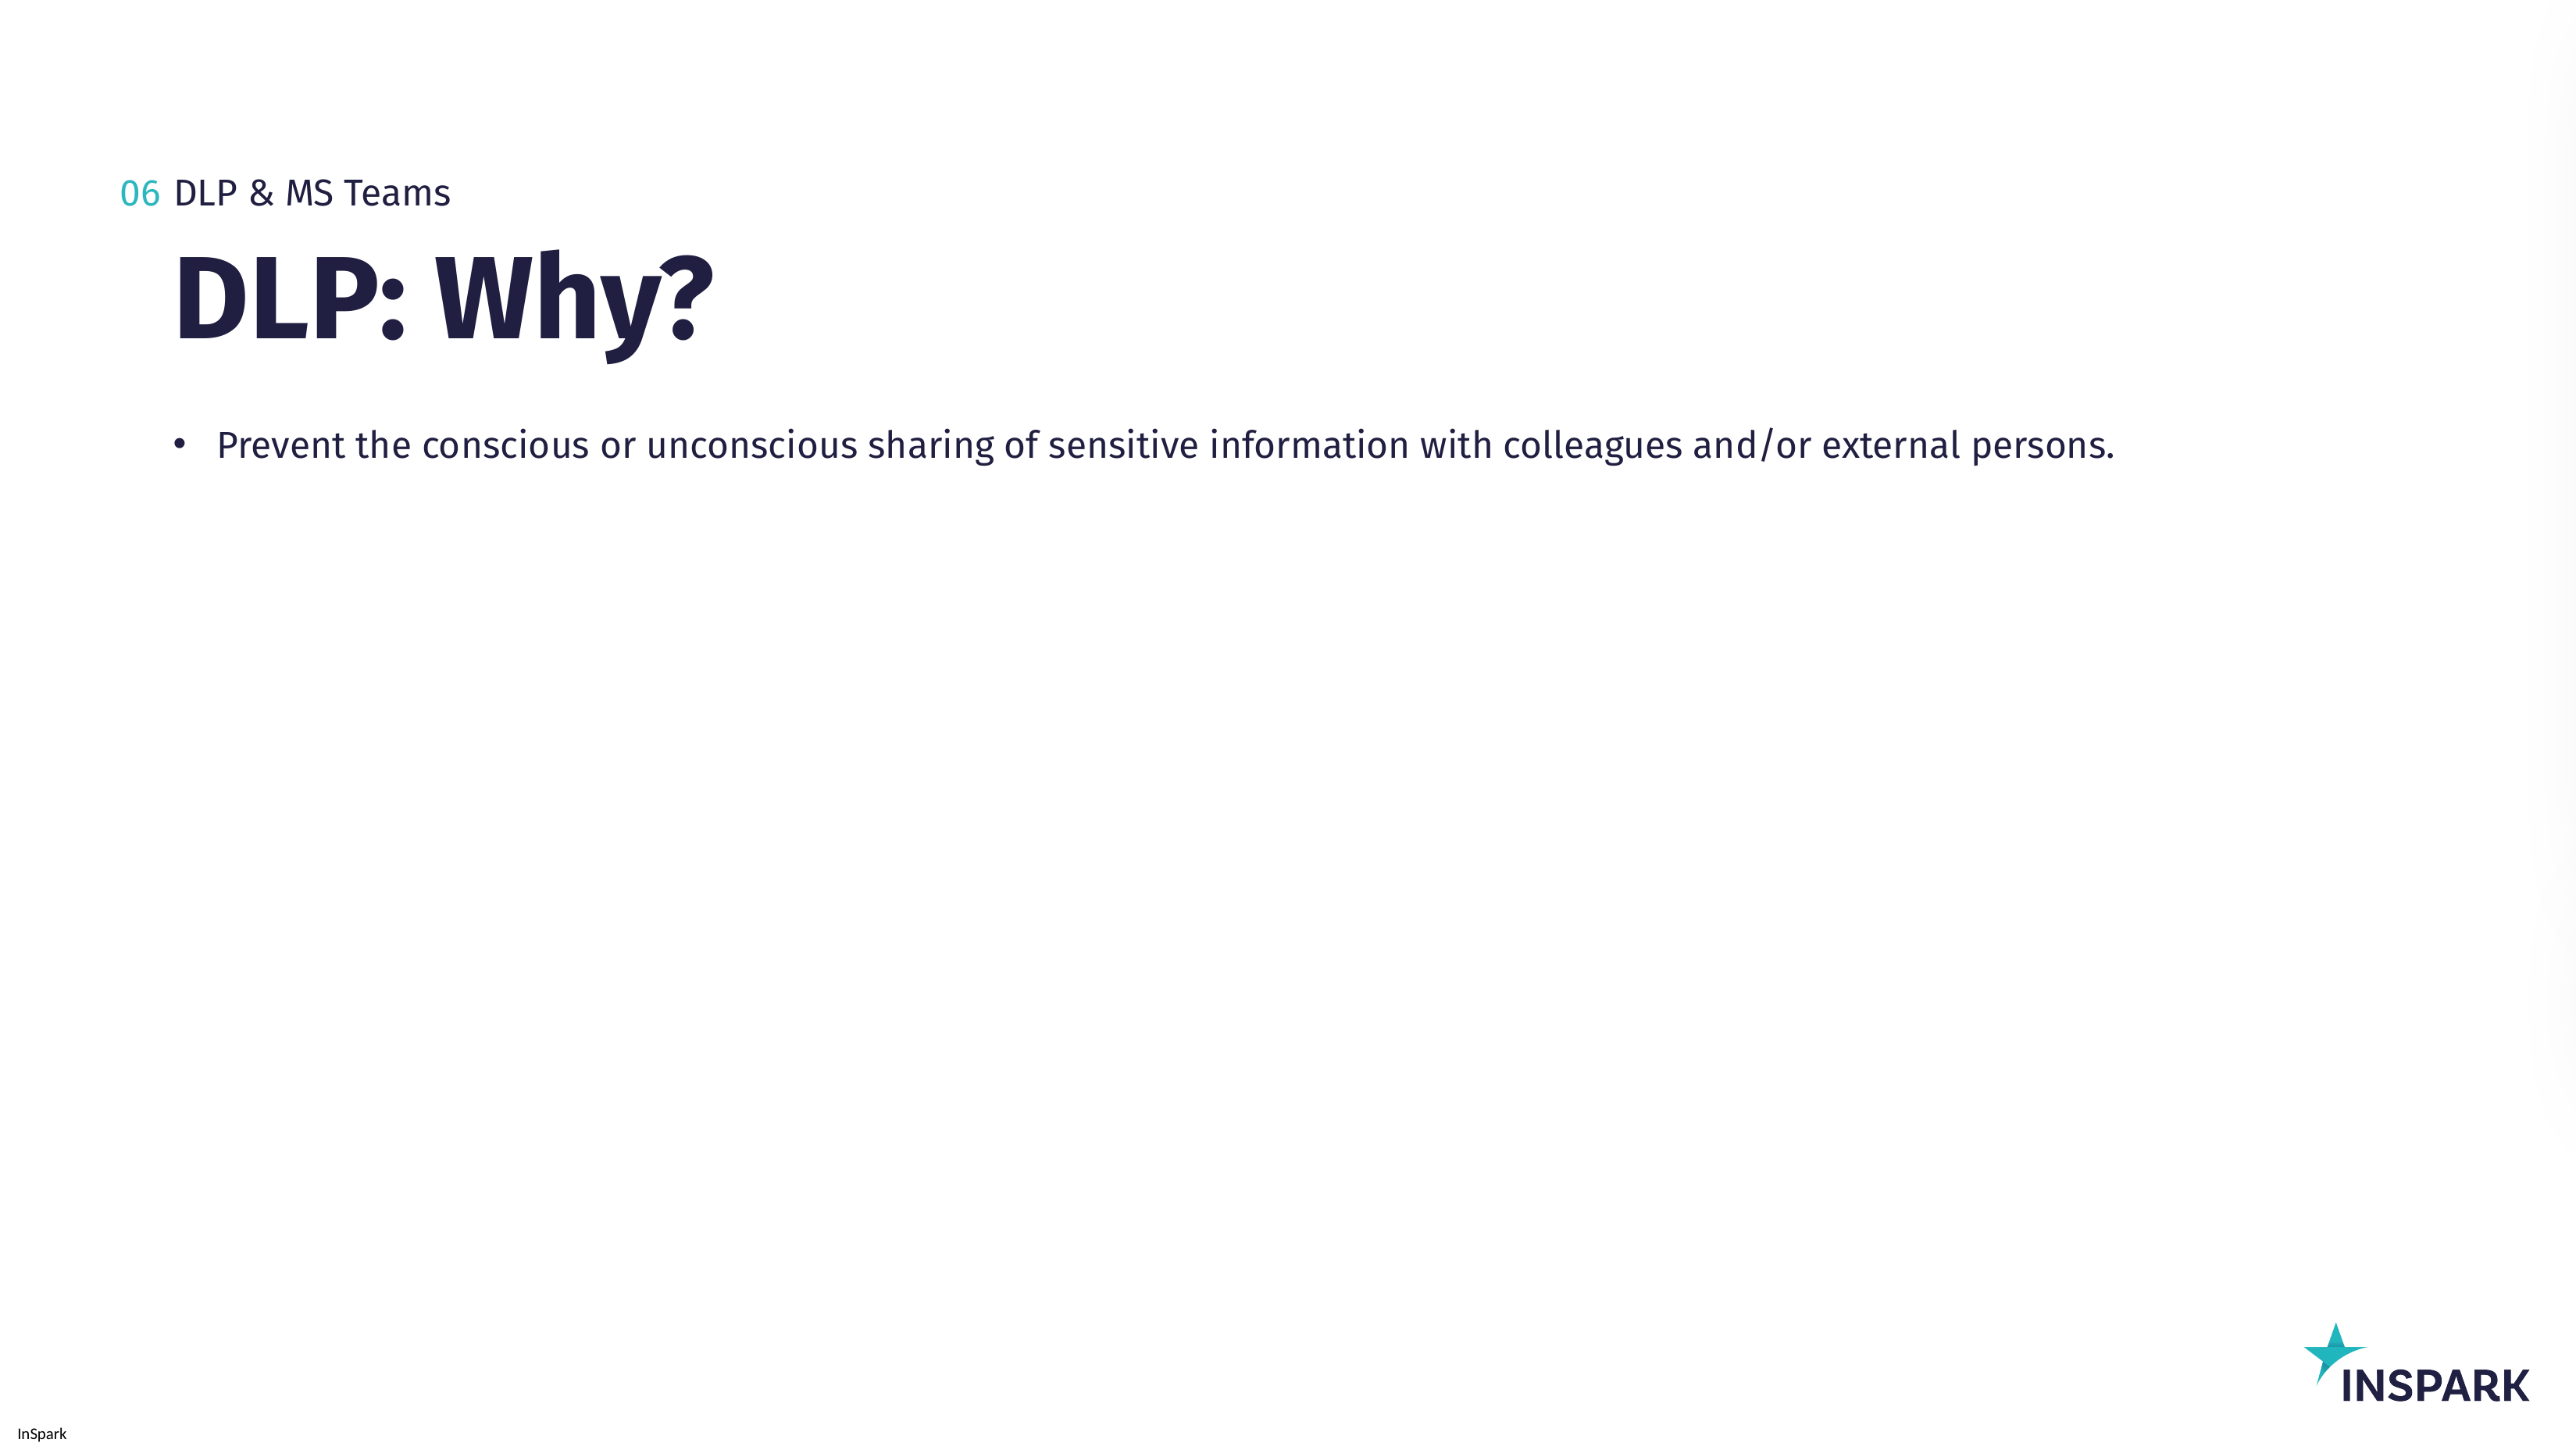

06

DLP & MS Teams
# DLP: Why?
Prevent the conscious or unconscious sharing of sensitive information with colleagues and/or external persons.